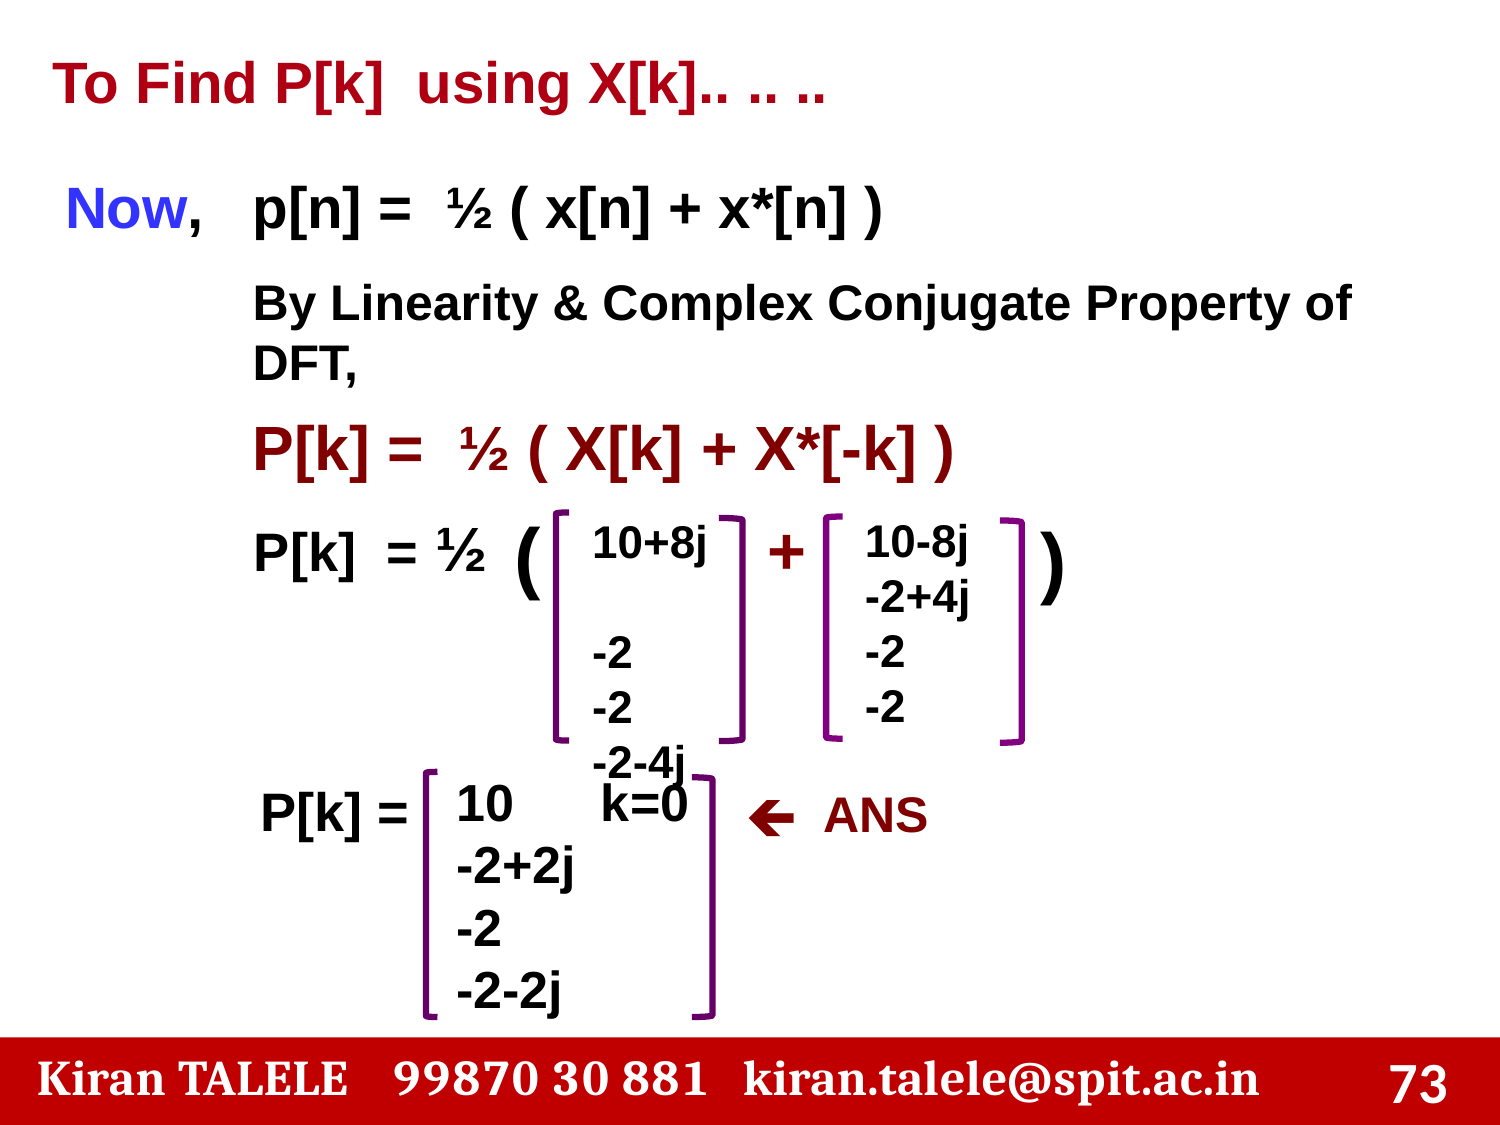

To Find P[k]  using X[k].. .. ..
Now,   p[n] =  ½ ( x[n] + x*[n] )

By Linearity & Complex Conjugate Property of DFT,
P[k] =  ½ ( X[k] + X*[-k] )
(
)
P[k]  = ½
10-8j
-2+4j
-2
-2
10+8j
-2
-2
-2-4j

+
P[k] =
10      k=0
-2+2j
-2
-2-2j

ANS
🡺
73
  Kiran TALELE    99870 30 881   kiran.talele@spit.ac.in
73